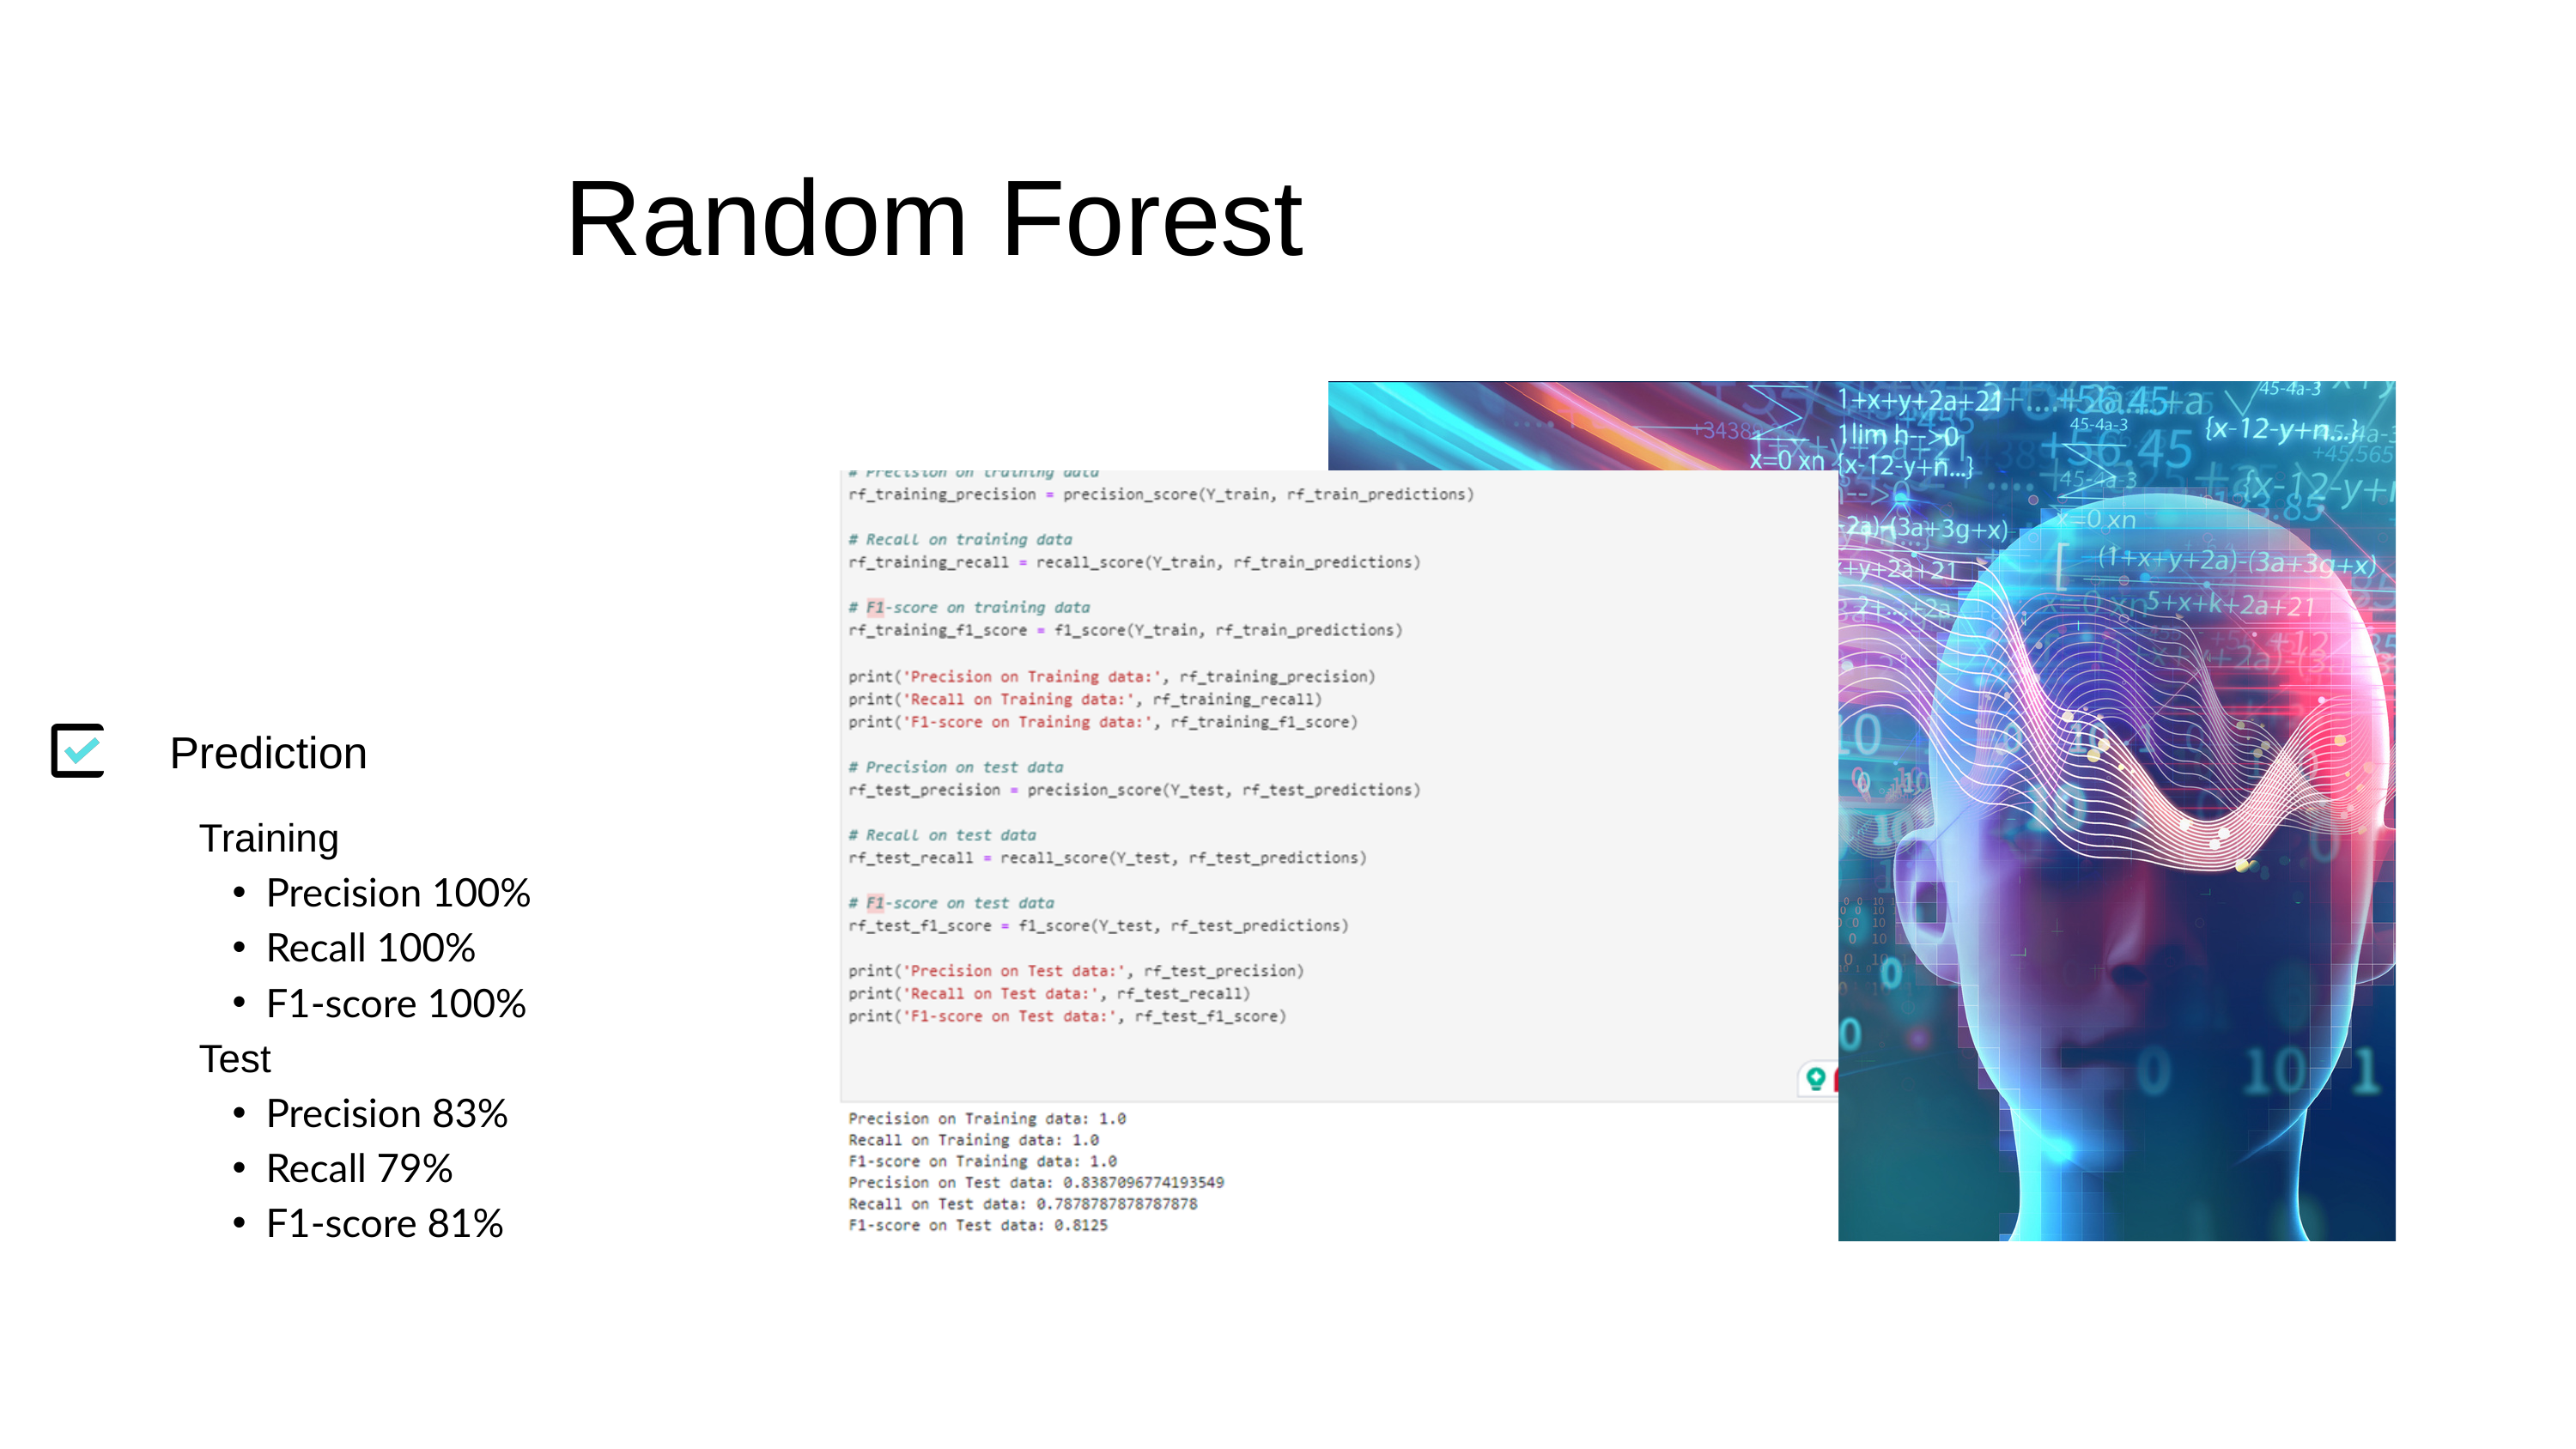

Random Forest

Prediction

Training
Precision 100%
Recall 100%
F1-score 100%
Test
Precision 83%
Recall 79%
F1-score 81%